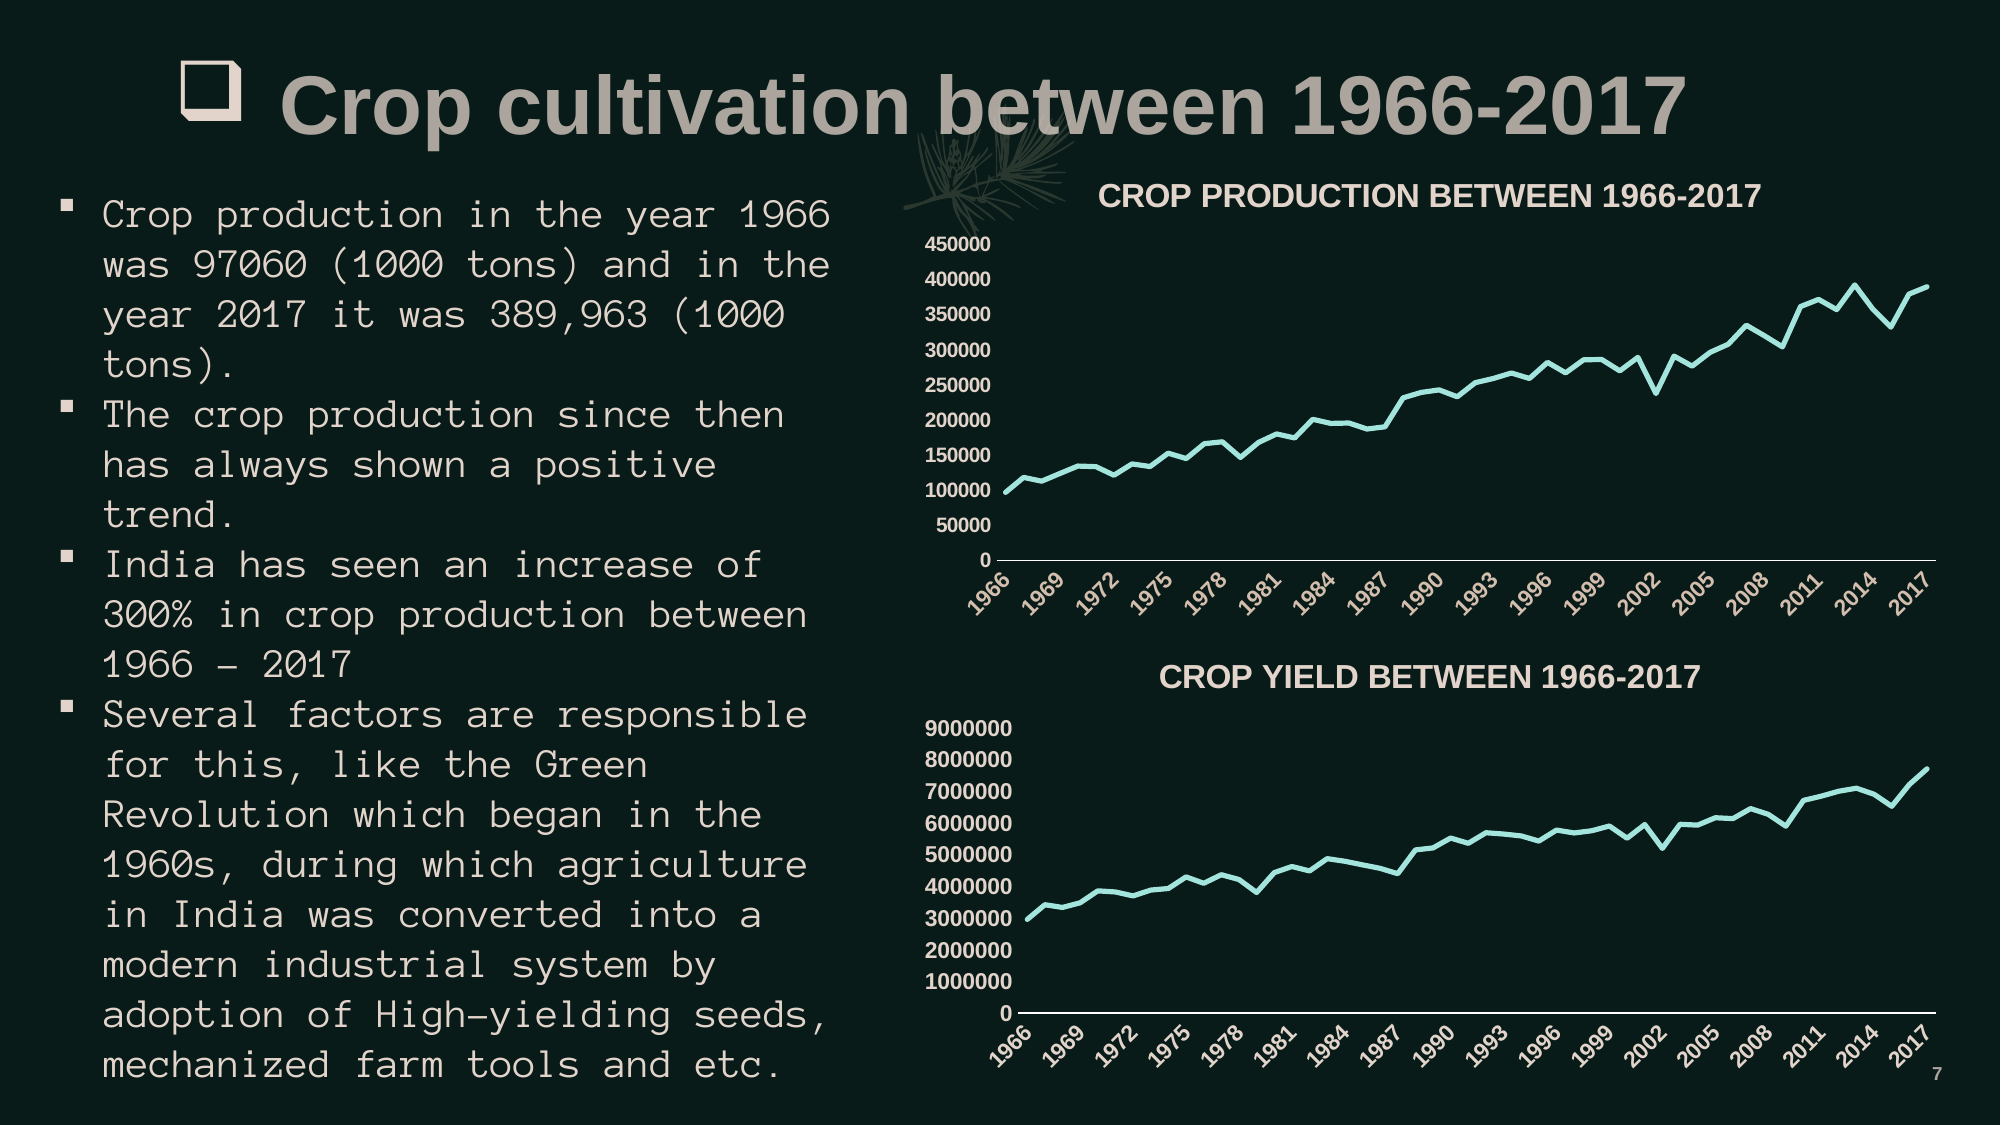

# Crop cultivation between 1966-2017

### Chart: CROP PRODUCTION BETWEEN 1966-2017

| Category | Total |
|---|---|
| 1966 | 97060.33 |
| 1967 | 118465.7 |
| 1968 | 113030.079999999 |
| 1969 | 123912.33 |
| 1970 | 134540.119999999 |
| 1971 | 133744.24 |
| 1972 | 121534.929999999 |
| 1973 | 137619.9 |
| 1974 | 133890.62 |
| 1975 | 152867.51 |
| 1976 | 145266.389999999 |
| 1977 | 166457.489999999 |
| 1978 | 169102.84 |
| 1979 | 146886.6 |
| 1980 | 168161.52 |
| 1981 | 180343.0 |
| 1982 | 174555.2 |
| 1983 | 201157.84 |
| 1984 | 195288.79 |
| 1985 | 195824.9 |
| 1986 | 187290.249999999 |
| 1987 | 190509.73 |
| 1988 | 231657.79 |
| 1989 | 239402.009999999 |
| 1990 | 243090.42 |
| 1991 | 233217.239999999 |
| 1992 | 253382.49 |
| 1993 | 259317.809999999 |
| 1994 | 267183.41 |
| 1995 | 259366.83 |
| 1996 | 282296.169999999 |
| 1997 | 267293.41 |
| 1998 | 285979.5 |
| 1999 | 286336.949999999 |
| 2000 | 270229.17 |
| 2001 | 289463.299999999 |
| 2002 | 237784.369999999 |
| 2003 | 291243.31 |
| 2004 | 276888.819999999 |
| 2005 | 296562.96 |
| 2006 | 308089.61 |
| 2007 | 335203.54 |
| 2008 | 320232.529999999 |
| 2009 | 304304.529999999 |
| 2010 | 361766.99 |
| 2011 | 371931.61 |
| 2012 | 357364.34 |
| 2013 | 392632.78 |
| 2014 | 358142.759999999 |
| 2015 | 332467.56 |
| 2016 | 379536.58 |
| 2017 | 389936.409999999 |
Crop production in the year 1966 was 97060 (1000 tons) and in the year 2017 it was 389,963 (1000 tons).
The crop production since then has always shown a positive trend.
India has seen an increase of 300% in crop production between 1966 - 2017
Several factors are responsible for this, like the Green Revolution which began in the 1960s, during which agriculture in India was converted into a modern industrial system by adoption of High-yielding seeds, mechanized farm tools and etc.

### Chart: CROP YIELD BETWEEN 1966-2017

| Category | Total |
|---|---|
| 1966 | 2947989.60999999 |
| 1967 | 3411748.91999999 |
| 1968 | 3325568.18999999 |
| 1969 | 3472383.58 |
| 1970 | 3849537.21 |
| 1971 | 3813023.39999999 |
| 1972 | 3688849.99999999 |
| 1973 | 3873390.04 |
| 1974 | 3923970.64 |
| 1975 | 4287733.39 |
| 1976 | 4086288.98 |
| 1977 | 4357278.67 |
| 1978 | 4206273.7 |
| 1979 | 3796699.73999999 |
| 1980 | 4423152.31 |
| 1981 | 4615481.22999999 |
| 1982 | 4475317.23999999 |
| 1983 | 4862899.36 |
| 1984 | 4780096.0 |
| 1985 | 4667425.56 |
| 1986 | 4558042.68 |
| 1987 | 4387605.92 |
| 1988 | 5139475.71 |
| 1989 | 5202651.8 |
| 1990 | 5513509.29 |
| 1991 | 5347909.20999999 |
| 1992 | 5680737.57 |
| 1993 | 5640355.41 |
| 1994 | 5580792.17 |
| 1995 | 5419250.03999999 |
| 1996 | 5764496.58999999 |
| 1997 | 5673204.92 |
| 1998 | 5745120.21 |
| 1999 | 5892863.7 |
| 2000 | 5507610.19999999 |
| 2001 | 5939245.36 |
| 2002 | 5188831.59999999 |
| 2003 | 5947868.93999999 |
| 2004 | 5921378.70999999 |
| 2005 | 6153309.06 |
| 2006 | 6125636.98 |
| 2007 | 6443019.81999999 |
| 2008 | 6261511.00999999 |
| 2009 | 5888638.11 |
| 2010 | 6700582.24 |
| 2011 | 6833788.55999999 |
| 2012 | 6990376.16999999 |
| 2013 | 7083814.36 |
| 2014 | 6893591.41999999 |
| 2015 | 6515201.78 |
| 2016 | 7202265.46999999 |
| 2017 | 7694706.77 |
7